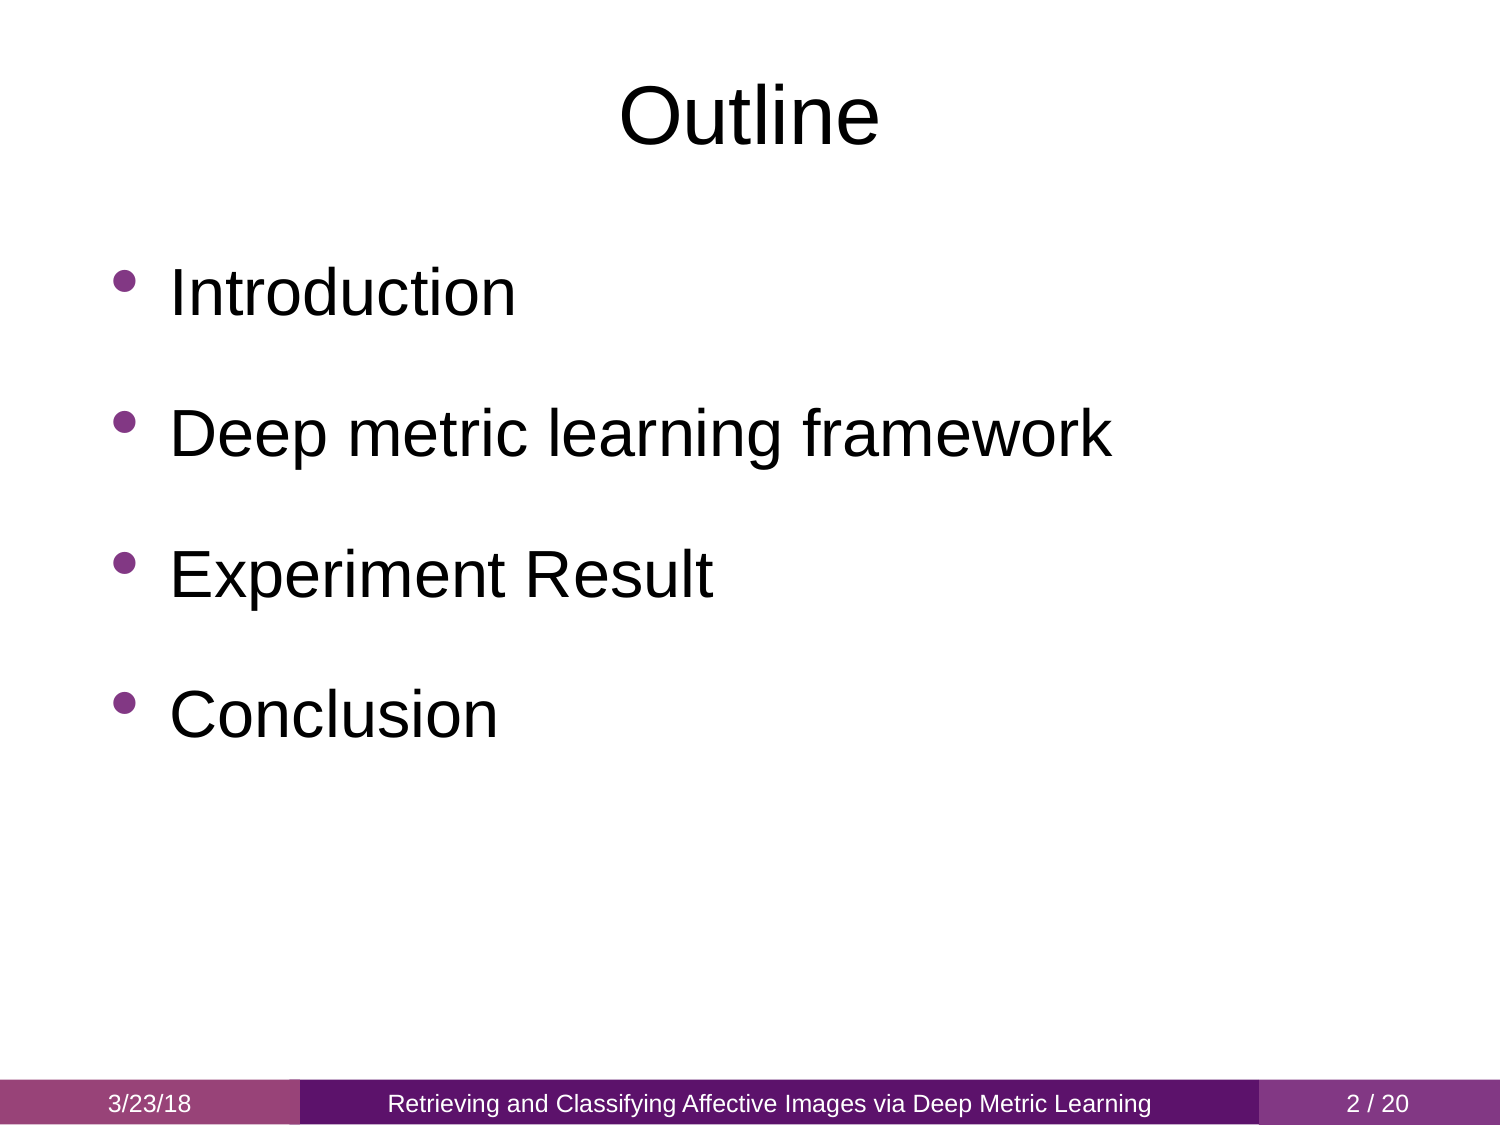

Outline
 Introduction
 Deep metric learning framework
 Experiment Result
 Conclusion